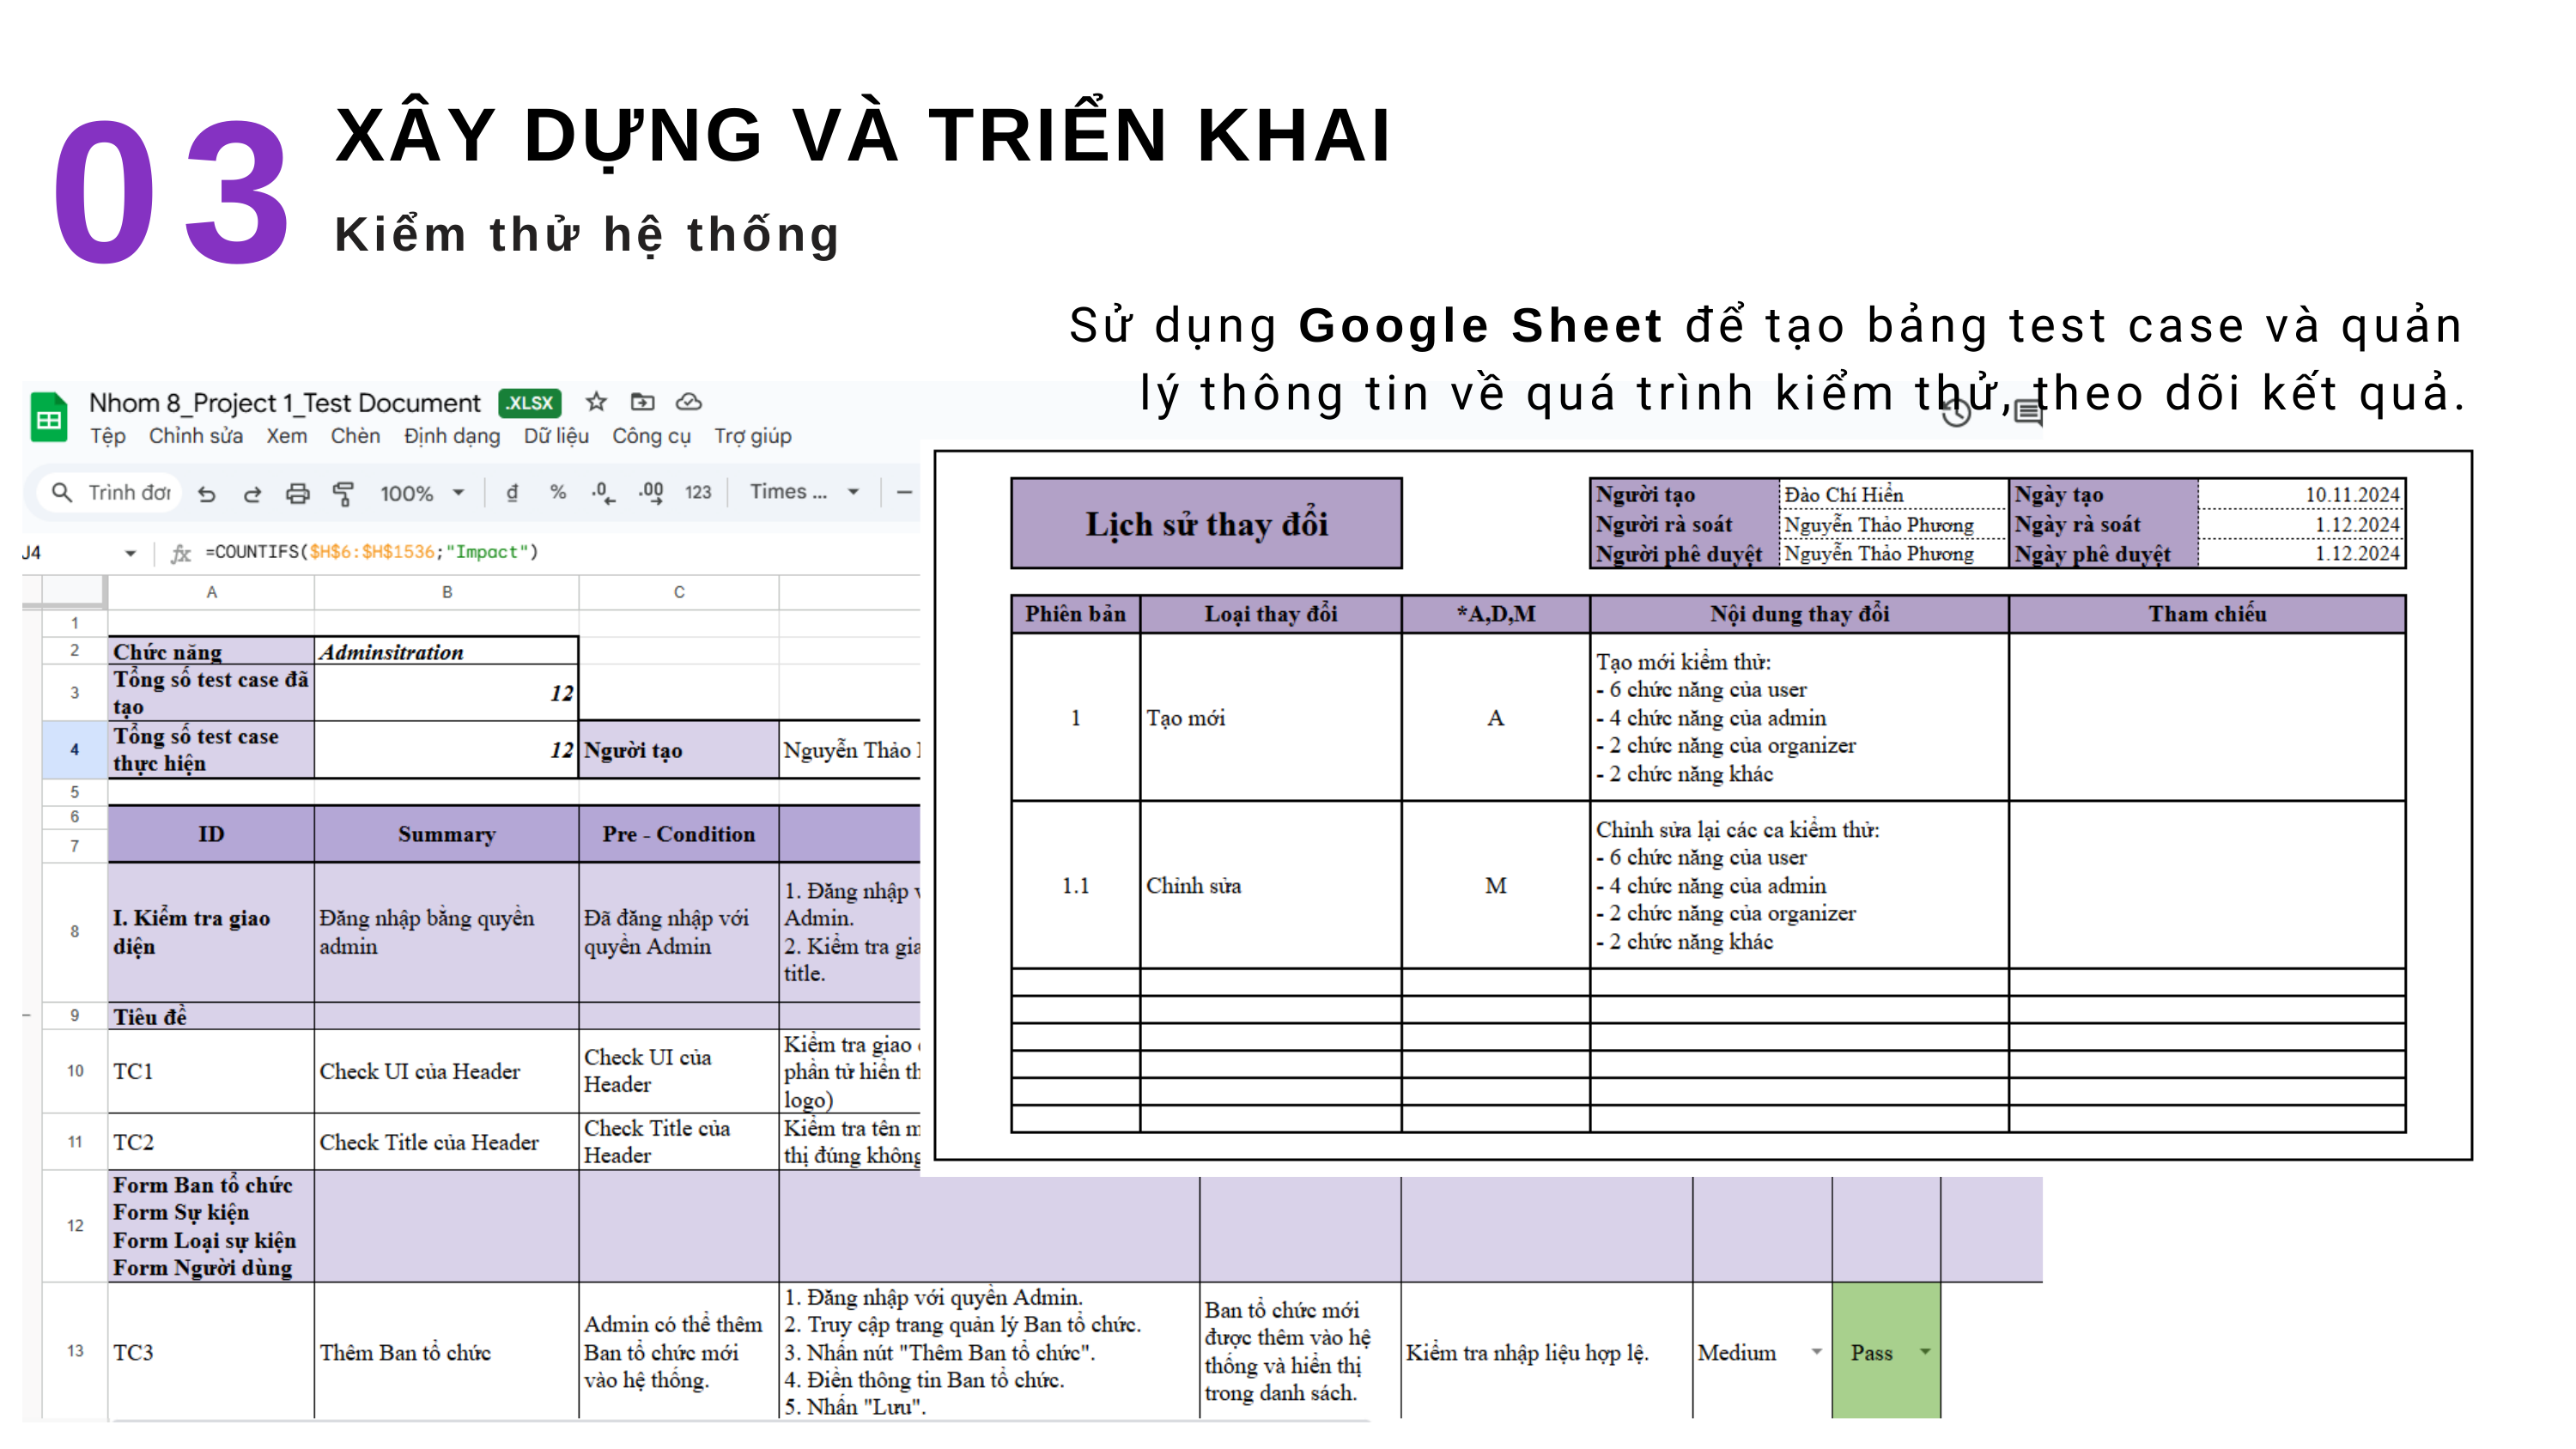

03
XÂY DỰNG VÀ TRIỂN KHAI
Kiểm thử hệ thống
Sử dụng Google Sheet để tạo bảng test case và quản lý thông tin về quá trình kiểm thử, theo dõi kết quả.